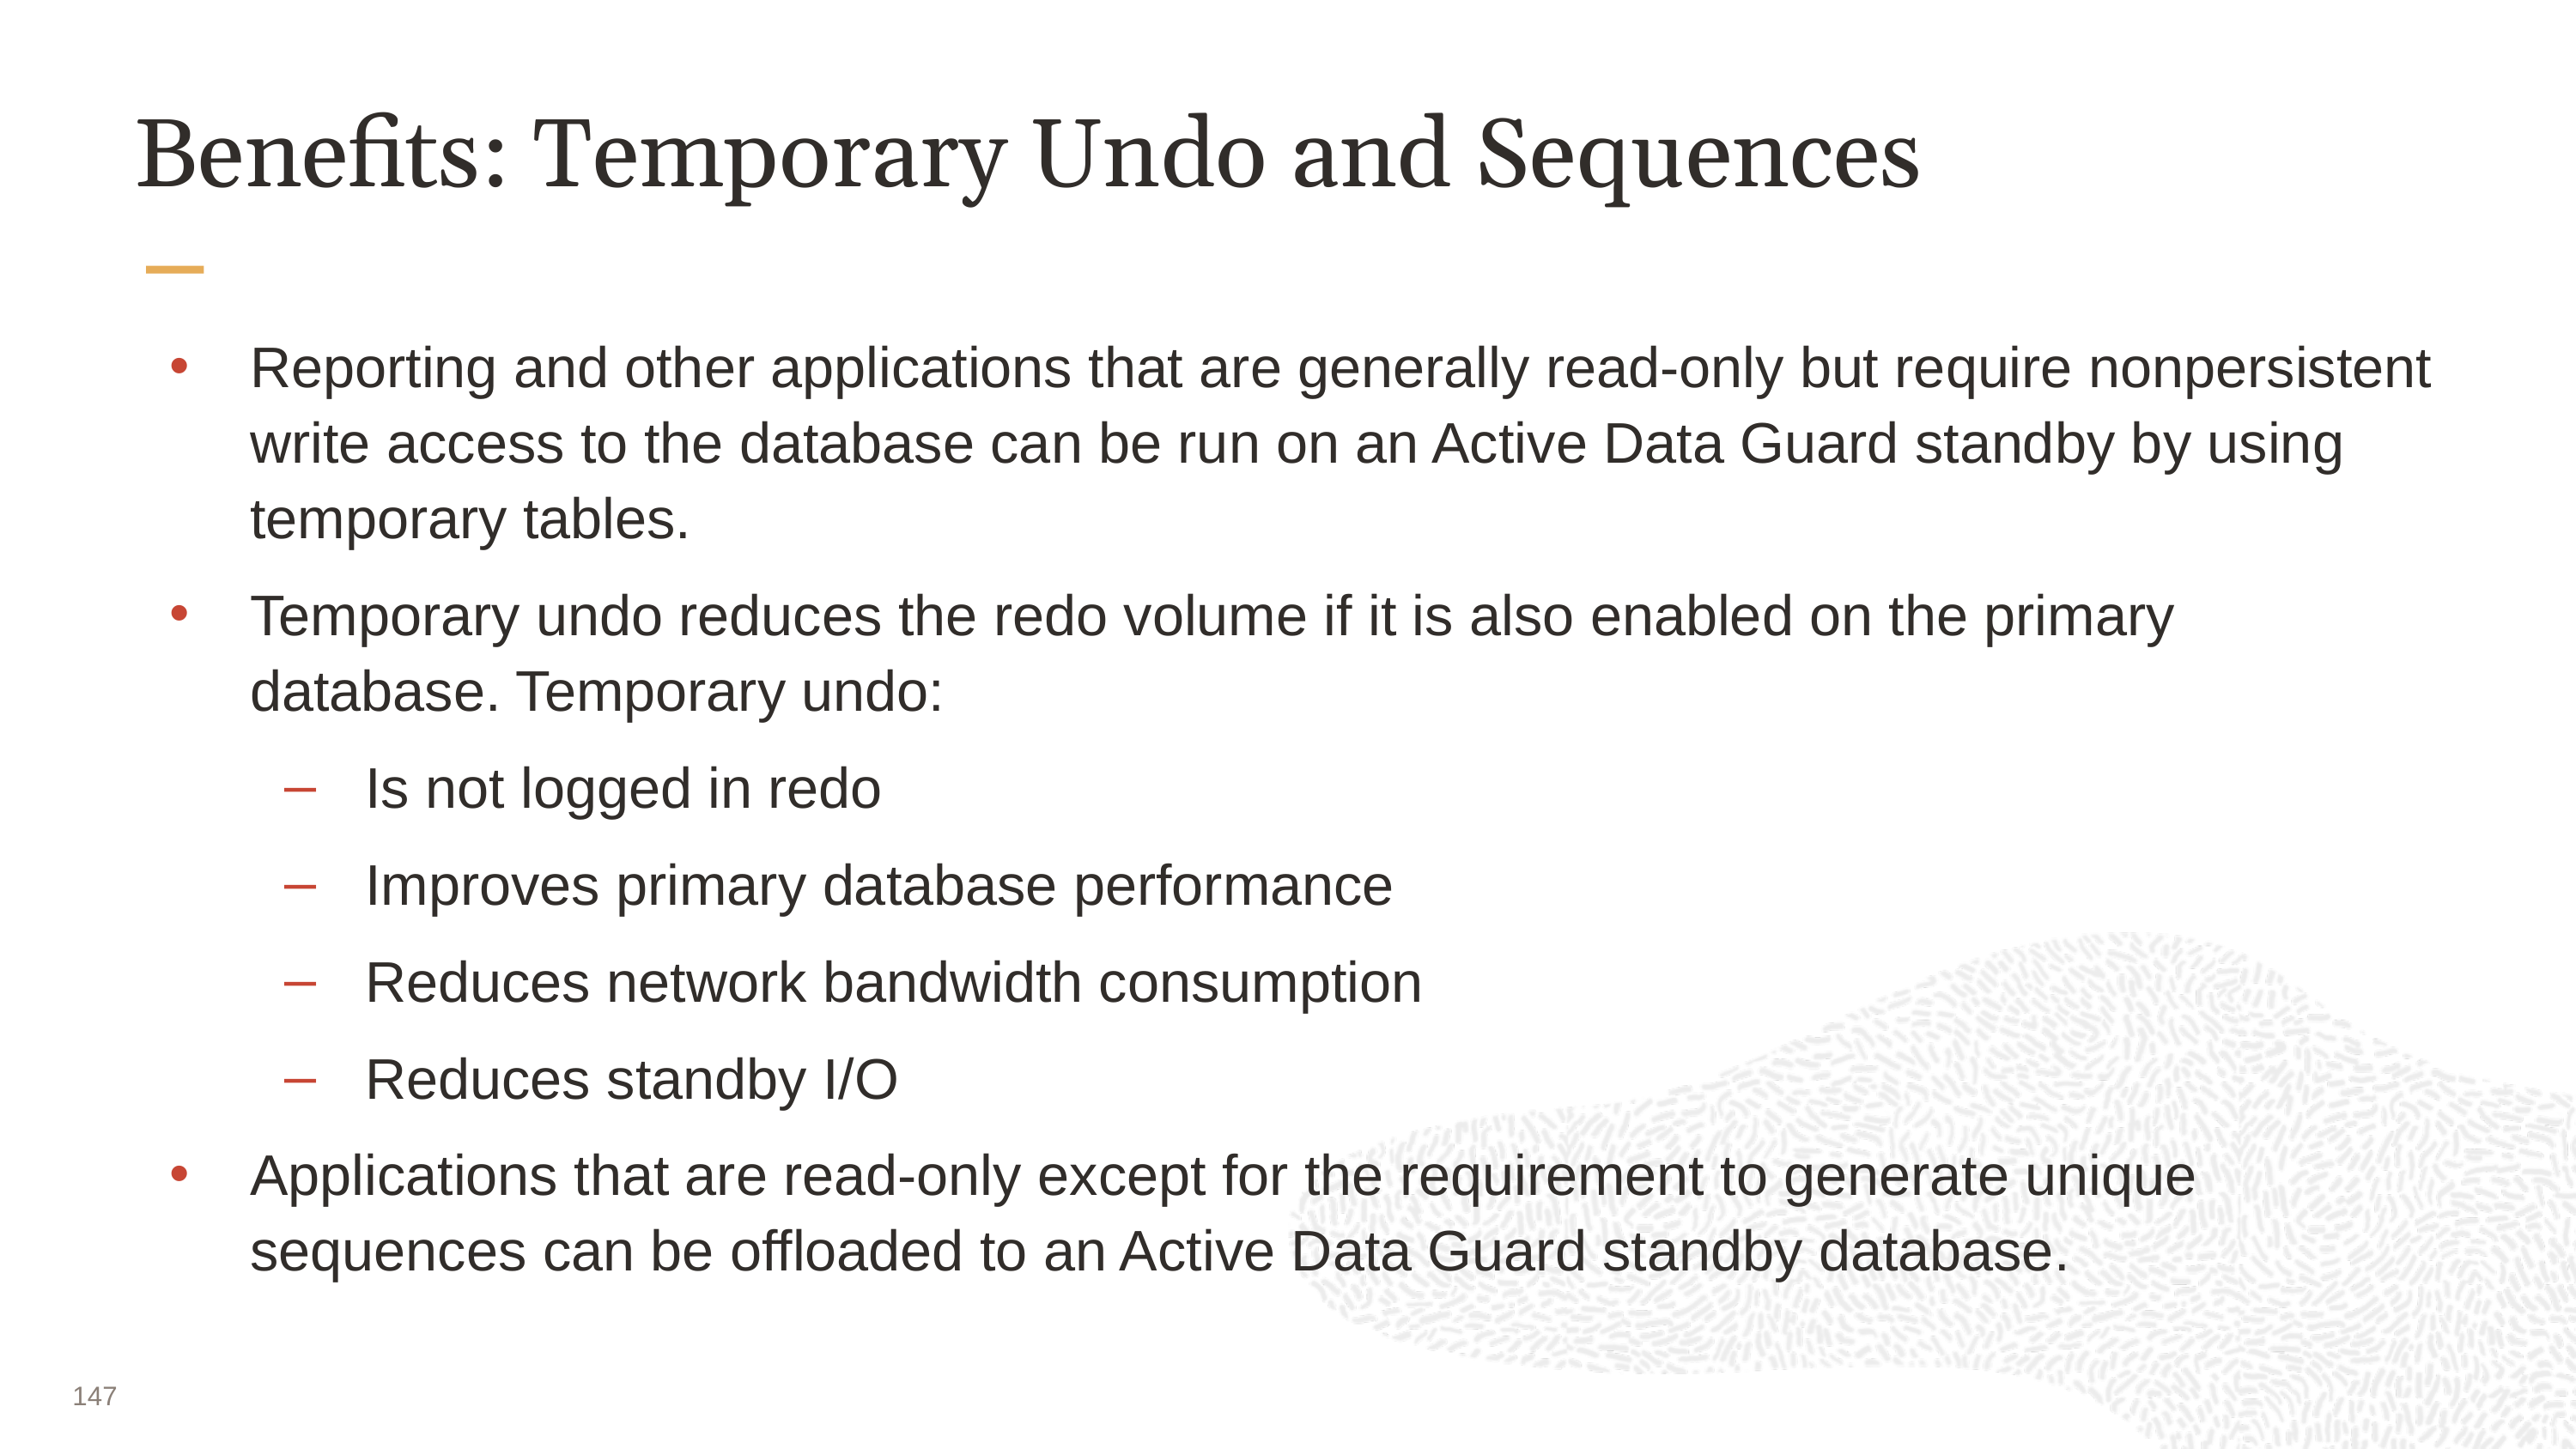

# Benefits: Temporary Undo and Sequences
Reporting and other applications that are generally read-only but require nonpersistent write access to the database can be run on an Active Data Guard standby by using temporary tables.
Temporary undo reduces the redo volume if it is also enabled on the primary database. Temporary undo:
Is not logged in redo
Improves primary database performance
Reduces network bandwidth consumption
Reduces standby I/O
Applications that are read-only except for the requirement to generate unique sequences can be offloaded to an Active Data Guard standby database.